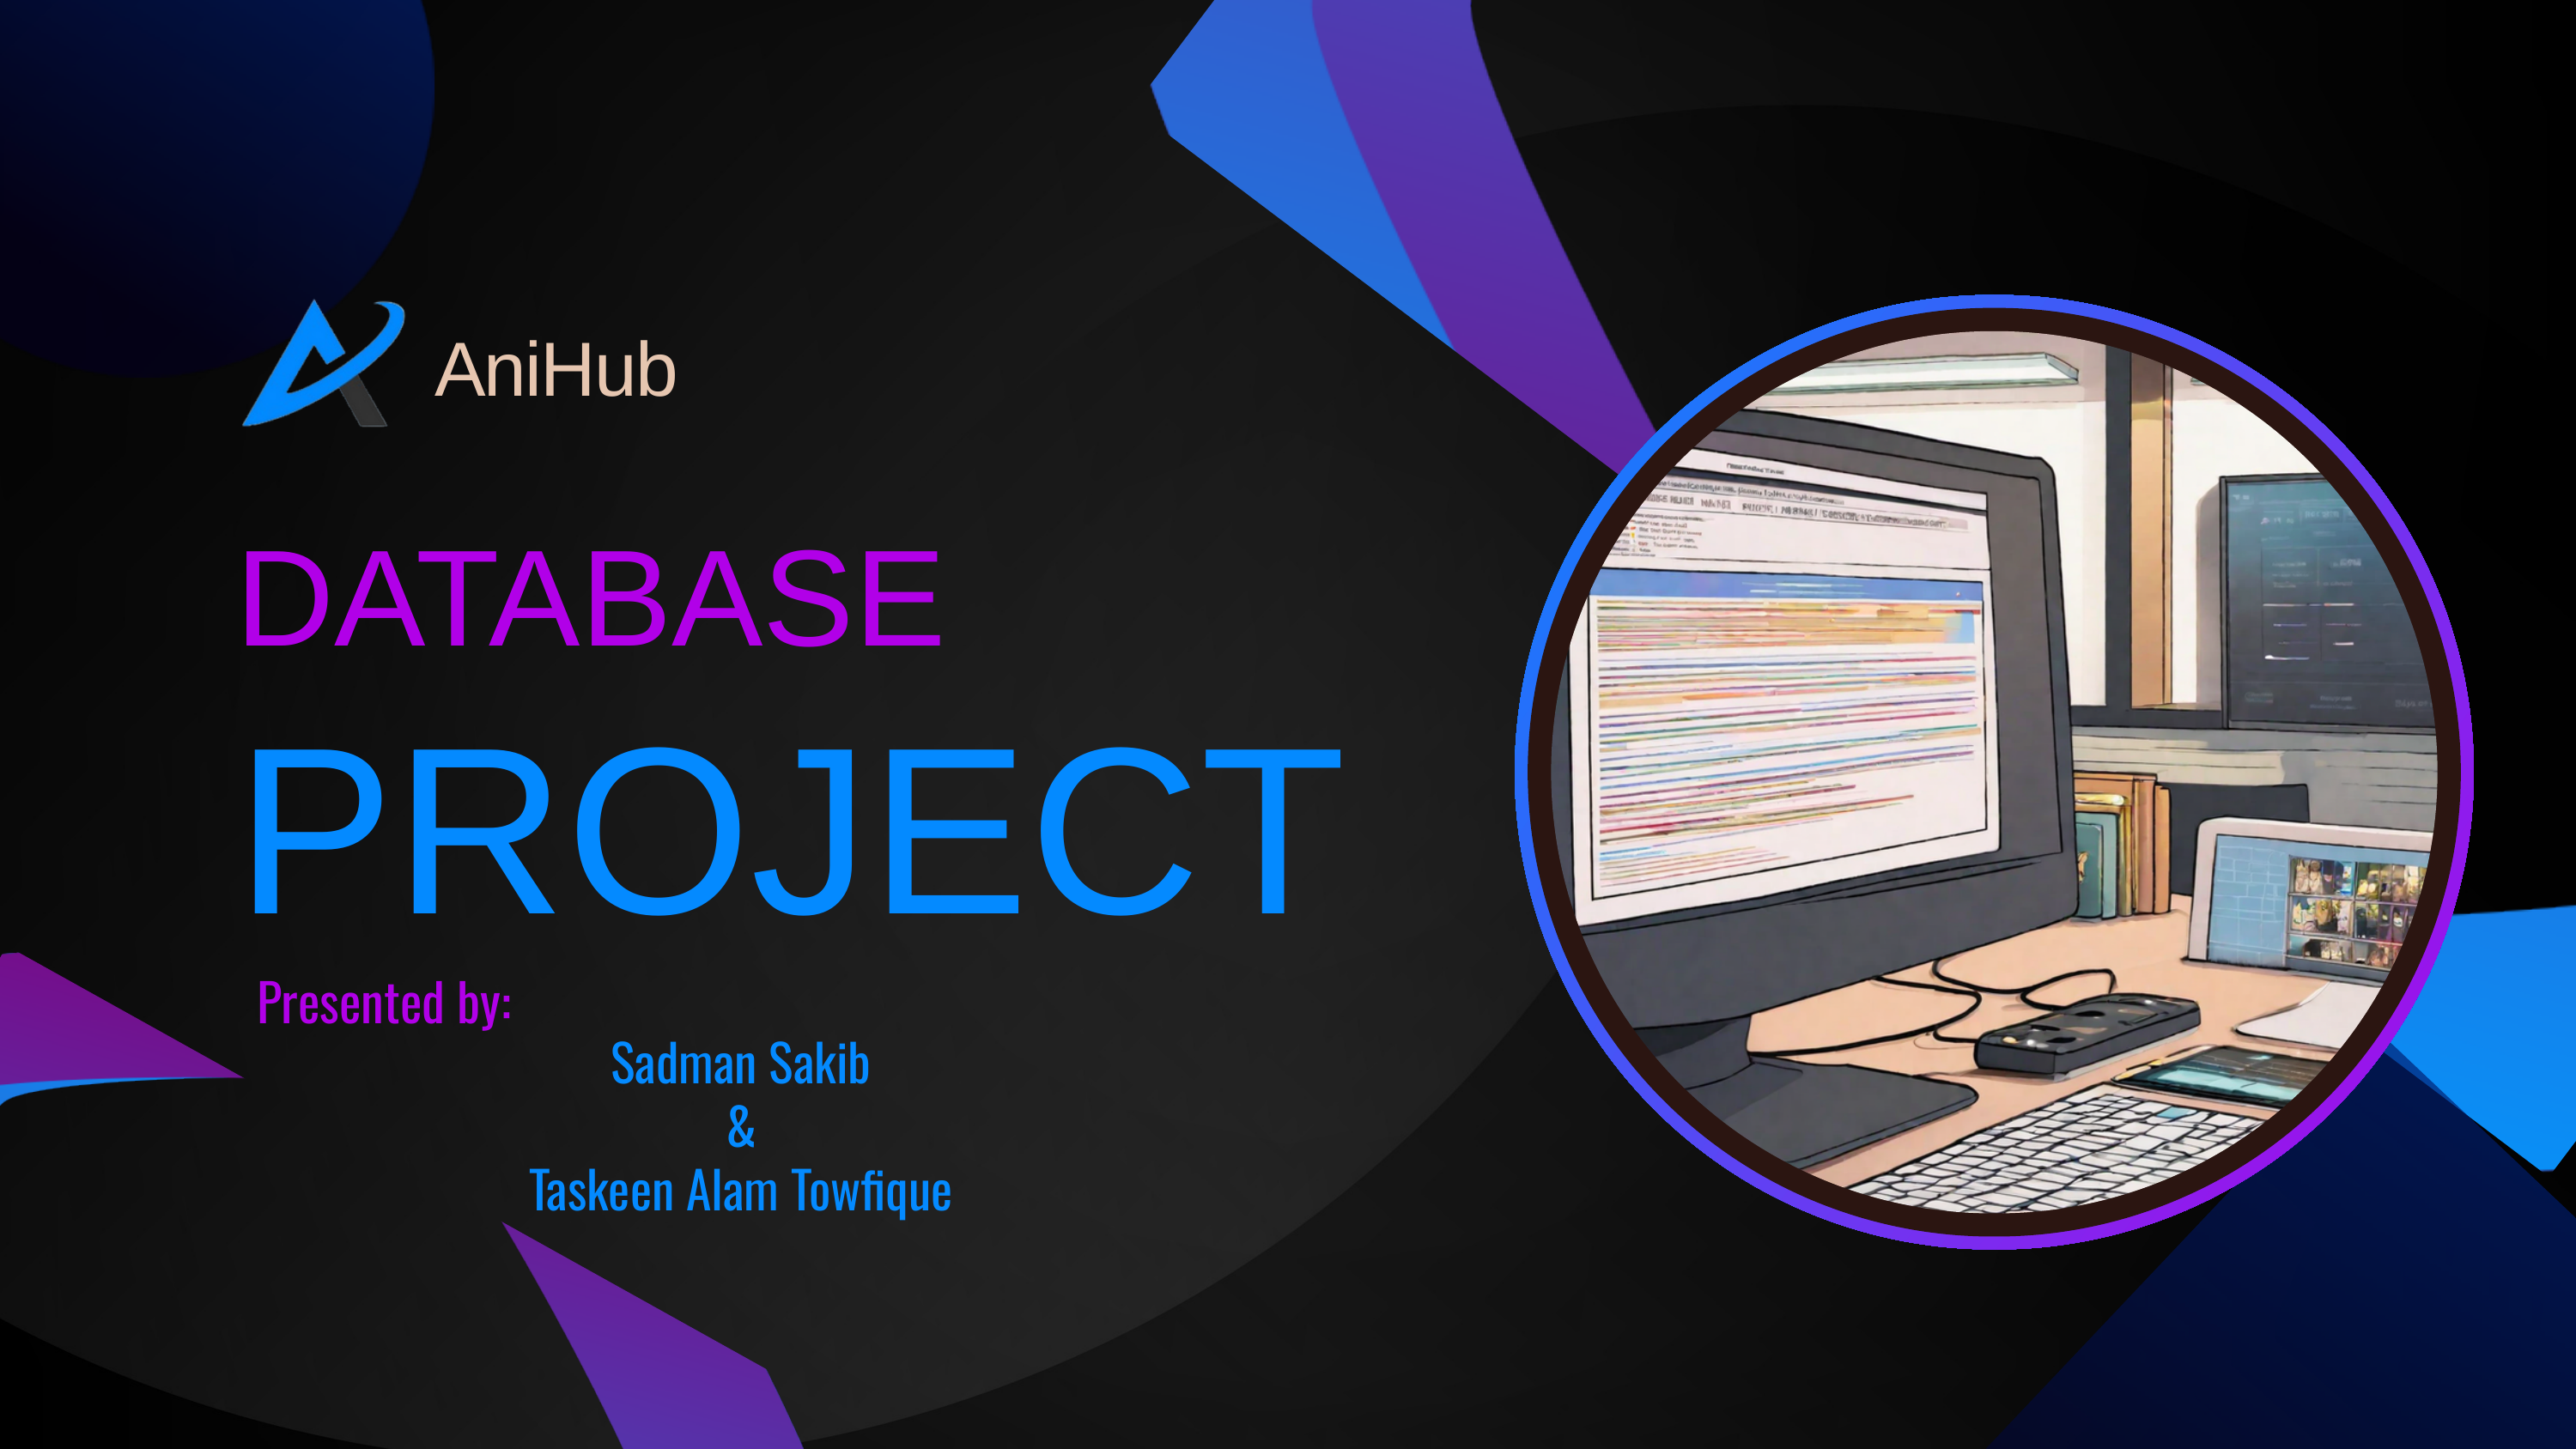

AniHub

DATABASE
PROJECT
Presented by:
Sadman Sakib
&
Taskeen Alam Towfique